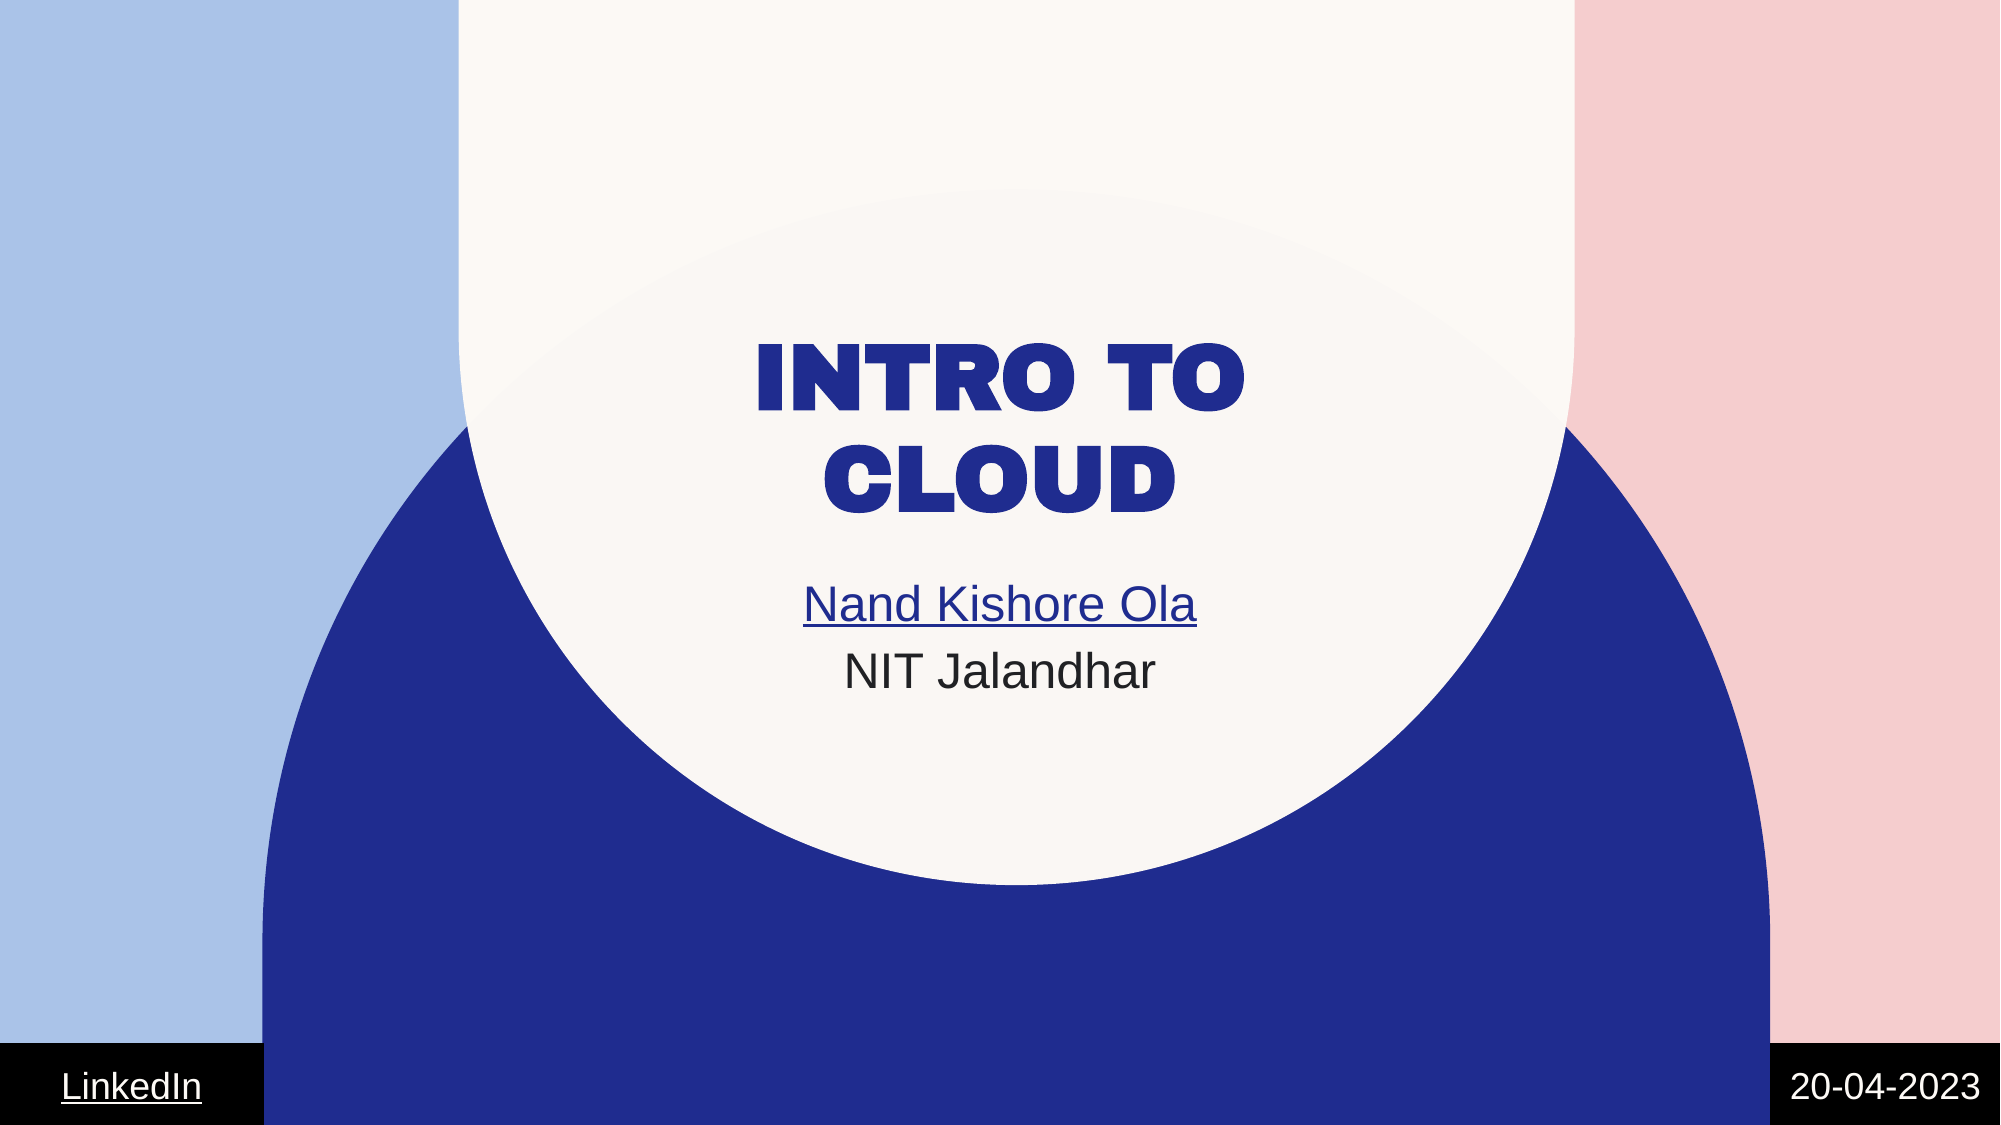

# Intro to cloud
Nand Kishore Ola​
NIT Jalandhar

LinkedIn
20-04-2023